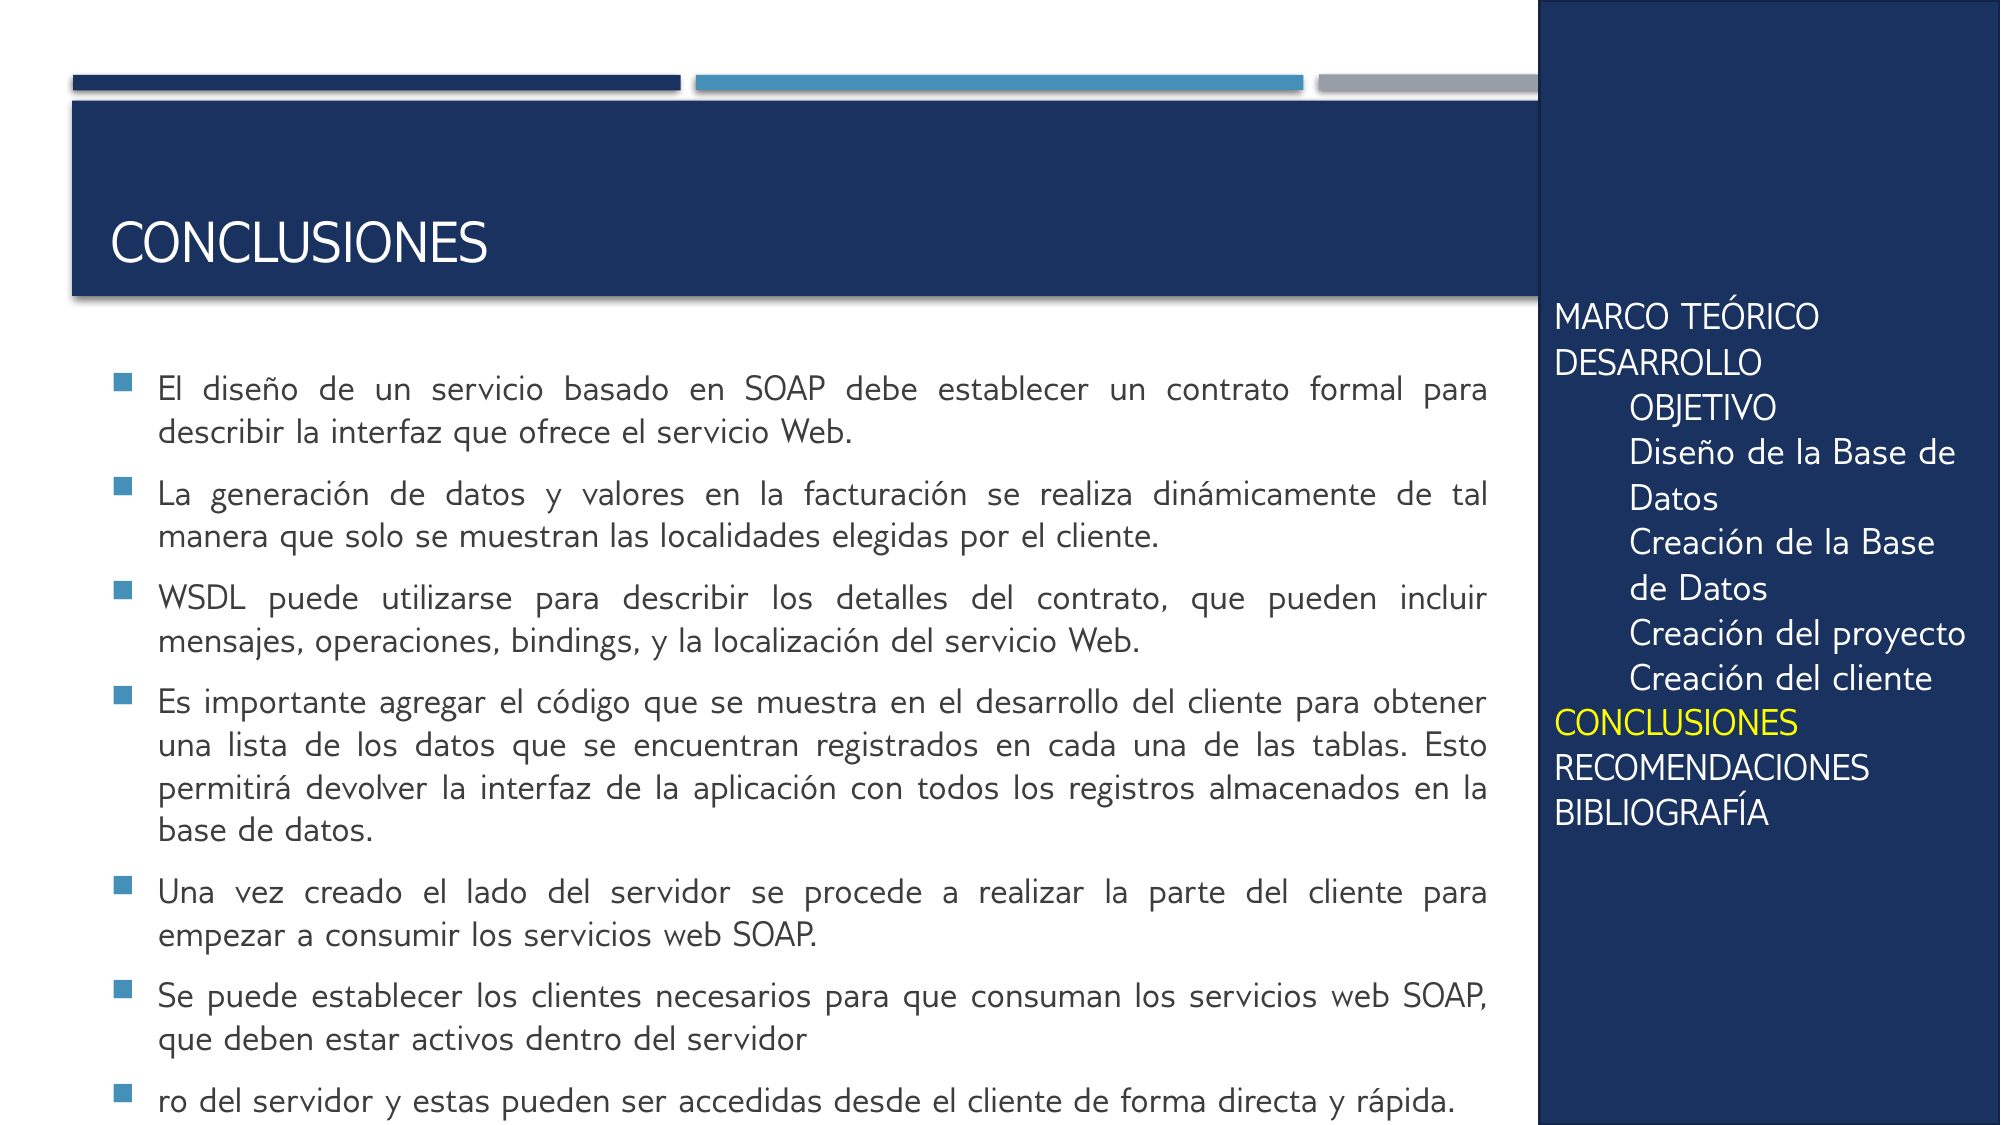

MARCO TEÓRICO
DESARROLLO
OBJETIVO
Diseño de la Base de Datos
Creación de la Base de Datos
Creación del proyecto
Creación del cliente
CONCLUSIONES
RECOMENDACIONES
BIBLIOGRAFÍA
# Conclusiones
El diseño de un servicio basado en SOAP debe establecer un contrato formal para describir la interfaz que ofrece el servicio Web.
La generación de datos y valores en la facturación se realiza dinámicamente de tal manera que solo se muestran las localidades elegidas por el cliente.
WSDL puede utilizarse para describir los detalles del contrato, que pueden incluir mensajes, operaciones, bindings, y la localización del servicio Web.
Es importante agregar el código que se muestra en el desarrollo del cliente para obtener una lista de los datos que se encuentran registrados en cada una de las tablas. Esto permitirá devolver la interfaz de la aplicación con todos los registros almacenados en la base de datos.
Una vez creado el lado del servidor se procede a realizar la parte del cliente para empezar a consumir los servicios web SOAP.
Se puede establecer los clientes necesarios para que consuman los servicios web SOAP, que deben estar activos dentro del servidor
ro del servidor y estas pueden ser accedidas desde el cliente de forma directa y rápida.

49
17